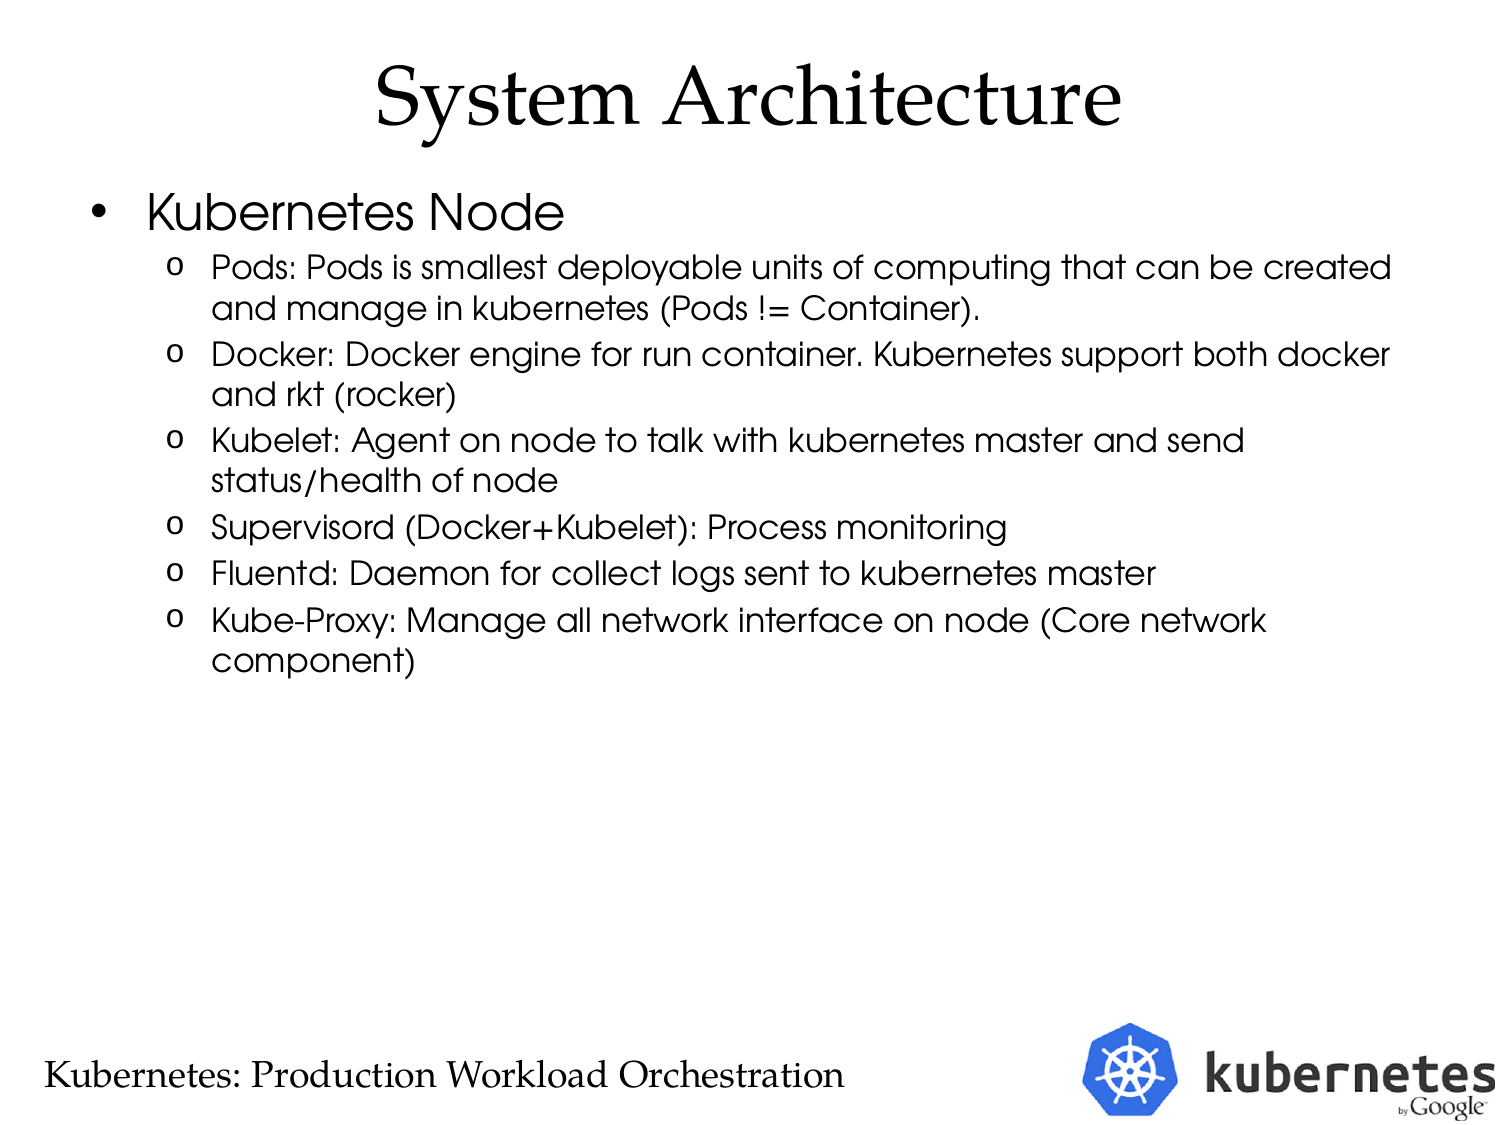

# System Architecture
Kubernetes Node
Pods: Pods is smallest deployable units of computing that can be created and manage in kubernetes (Pods != Container).
Docker: Docker engine for run container. Kubernetes support both docker and rkt (rocker)
Kubelet: Agent on node to talk with kubernetes master and send status/health of node
Supervisord (Docker+Kubelet): Process monitoring
Fluentd: Daemon for collect logs sent to kubernetes master
Kube-Proxy: Manage all network interface on node (Core network component)

Kubernetes: Production Workload Orchestration